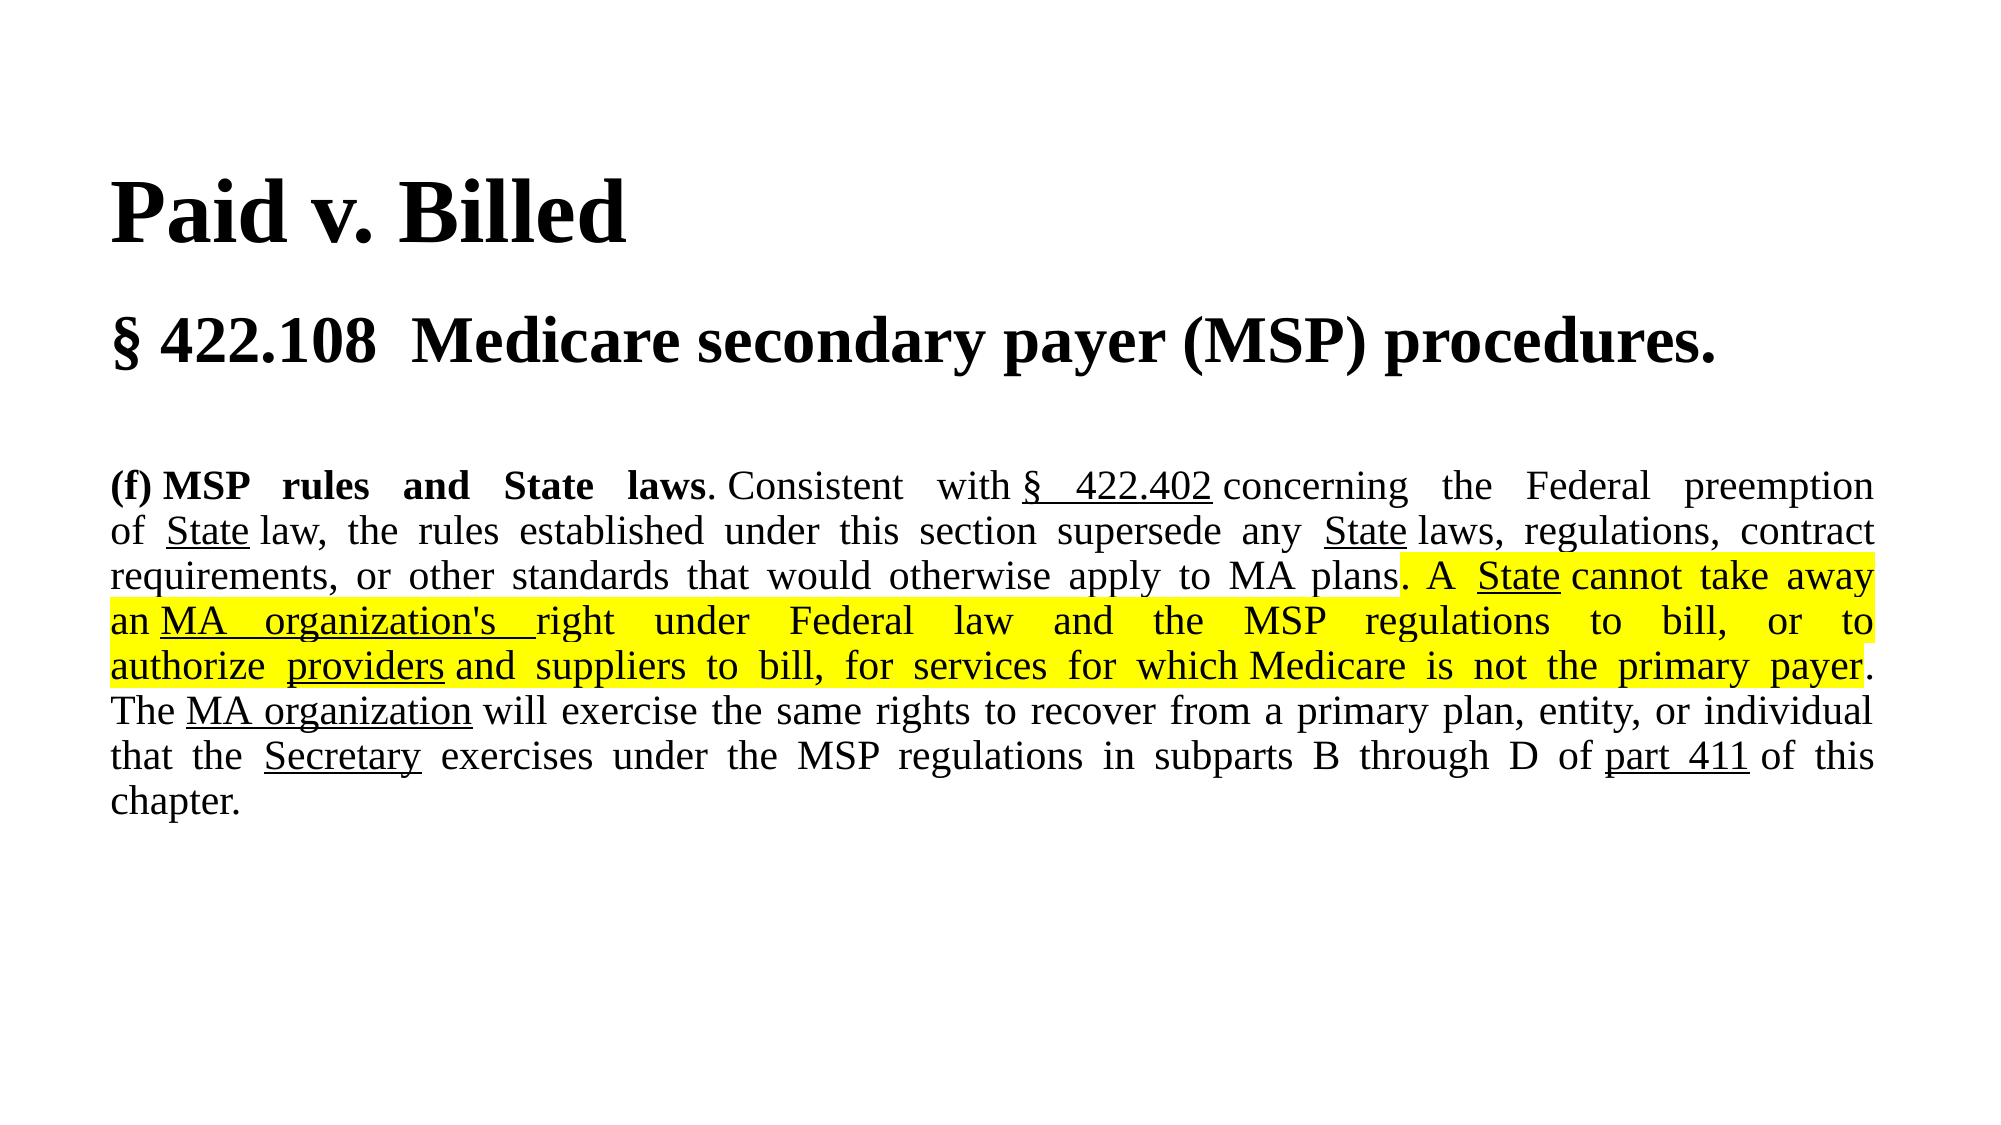

# Paid v. Billed
§ 422.108  Medicare secondary payer (MSP) procedures.

(f) MSP rules and State laws. Consistent with § 422.402 concerning the Federal preemption of  State law, the rules established under this section supersede any  State laws, regulations, contract requirements, or other standards that would otherwise apply to MA plans. A  State cannot take away an MA organization's right under Federal law and the MSP regulations to bill, or to authorize  providers and suppliers to bill, for services for which Medicare is not the primary payer. The MA organization will exercise the same rights to recover from a primary plan, entity, or individual that the  Secretary exercises under the MSP regulations in subparts B through D of part 411 of this chapter.